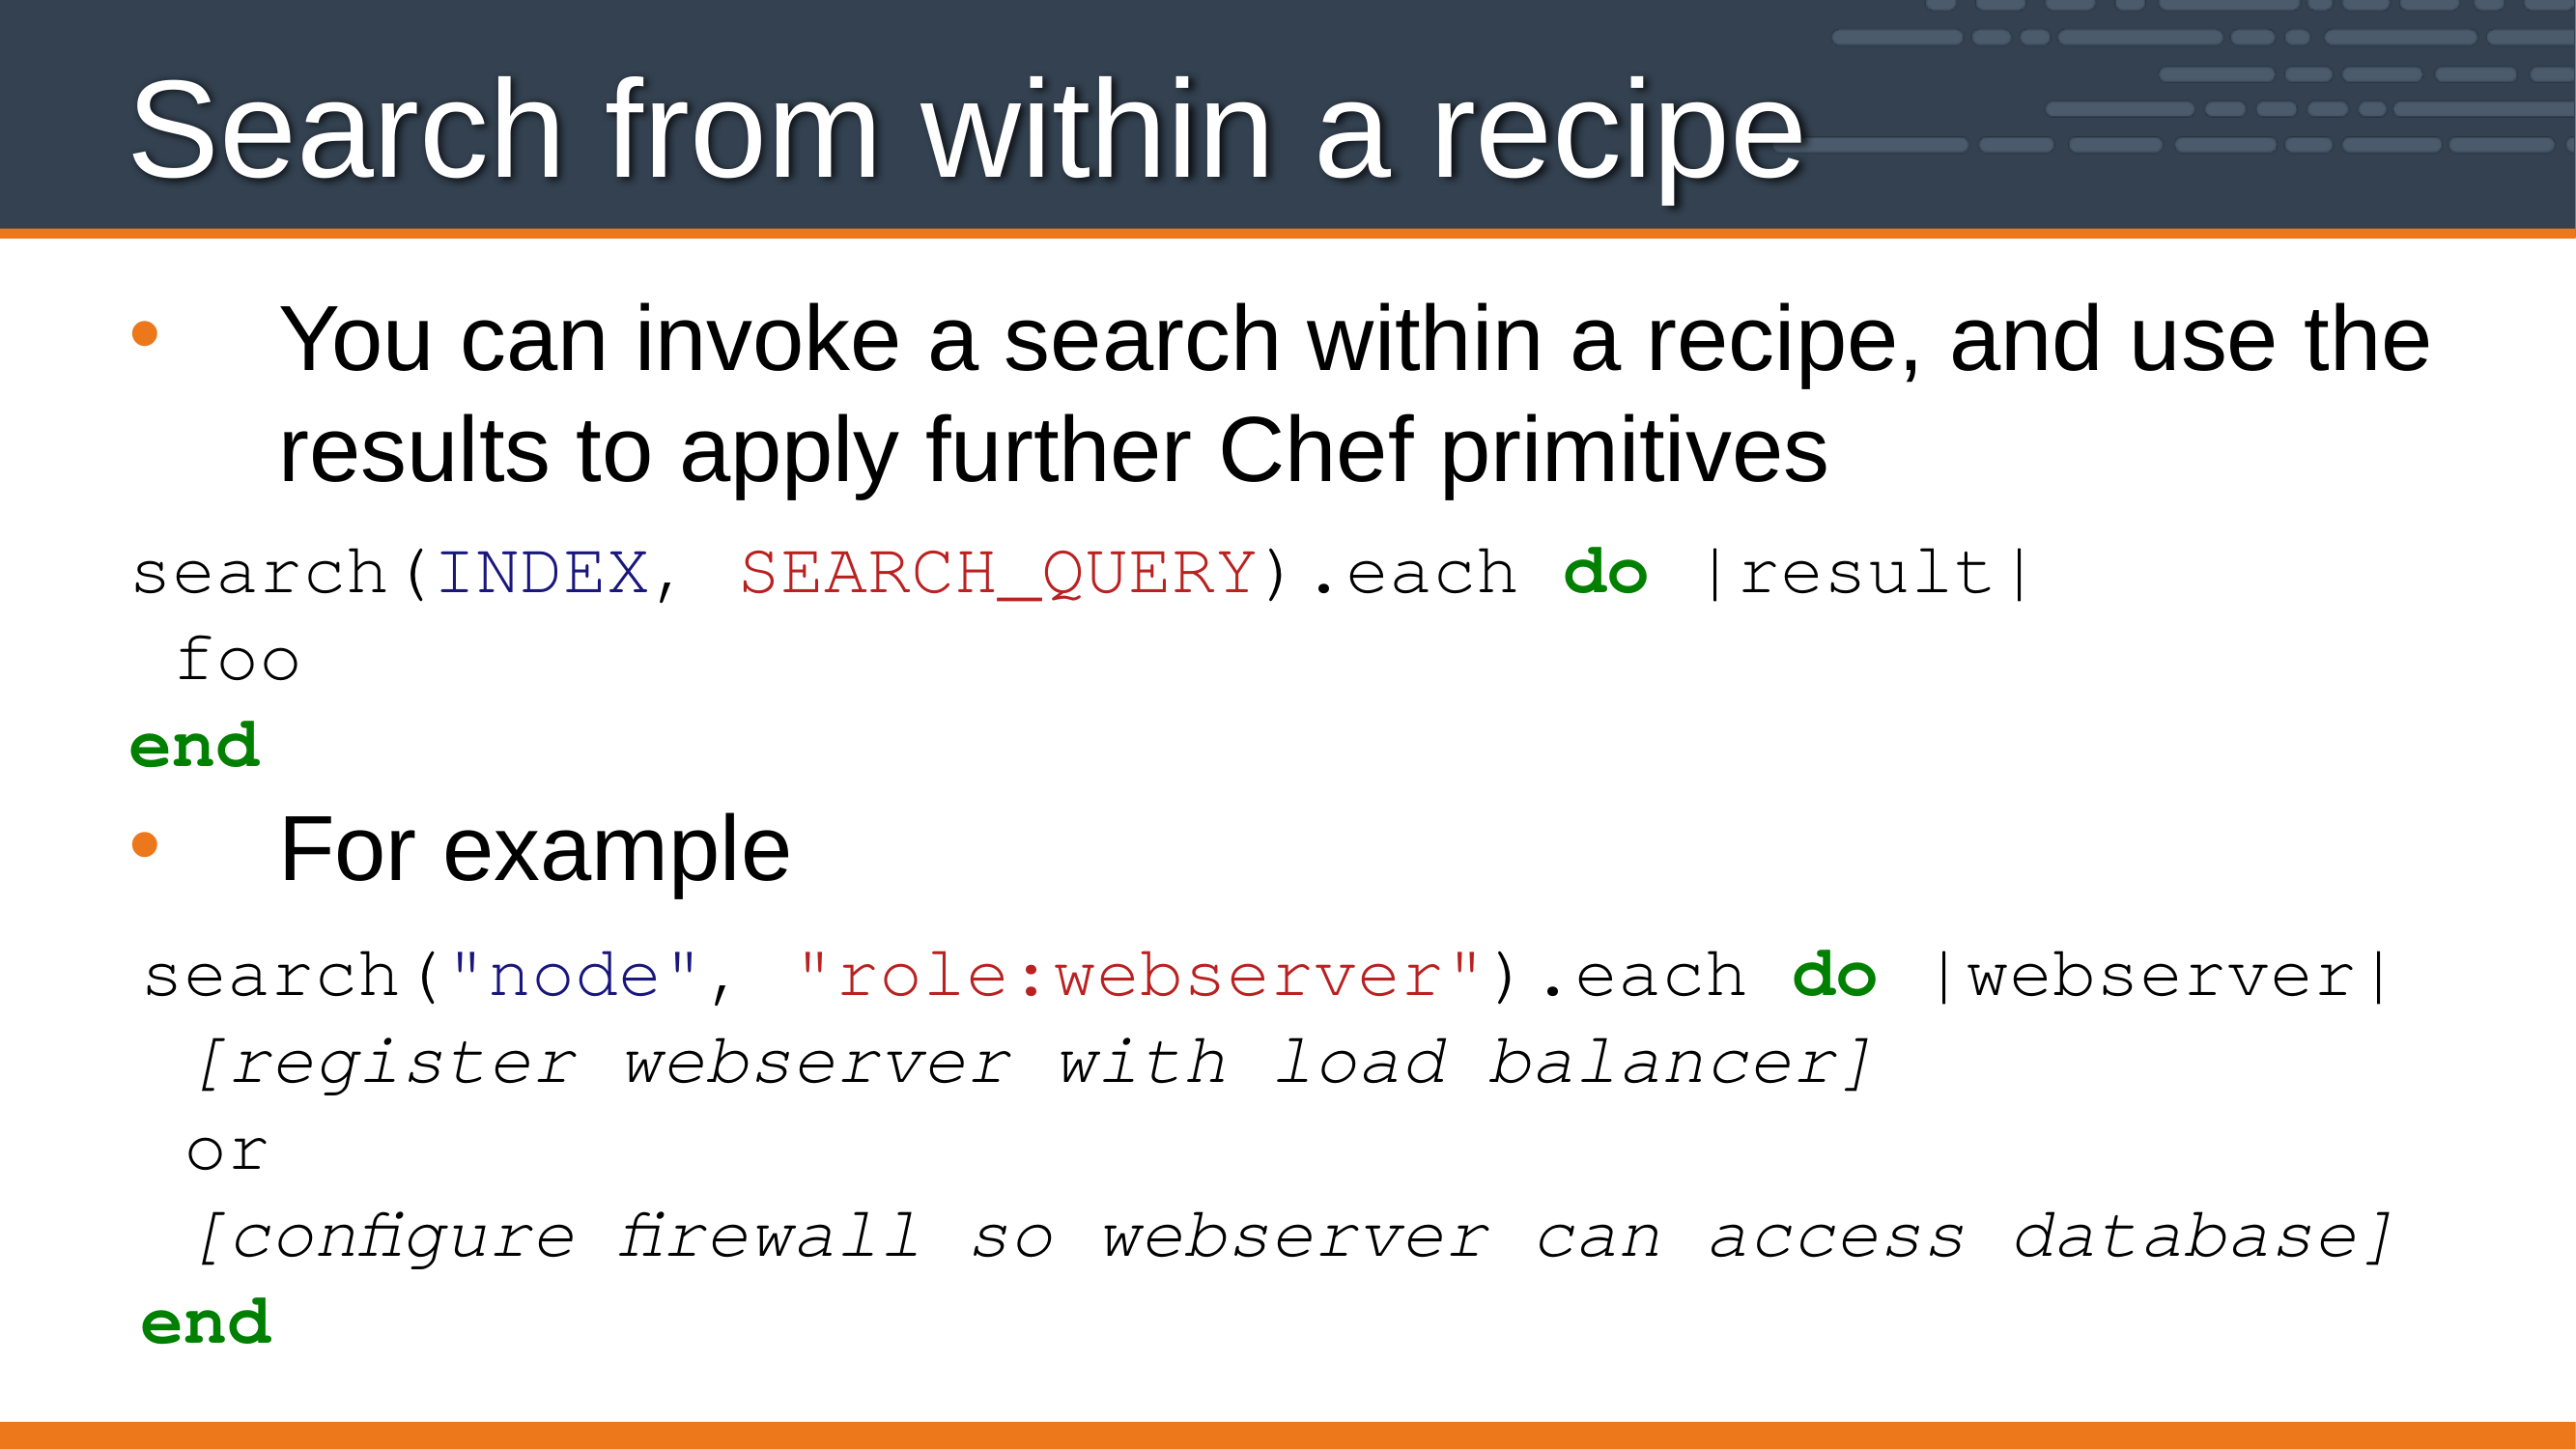

# Search from within a recipe
You can invoke a search within a recipe, and use the results to apply further Chef primitives

For example
search(INDEX, SEARCH_QUERY).each do |result|
 foo
end
search("node", "role:webserver").each do |webserver|
 [register webserver with load balancer]
 or
 [configure firewall so webserver can access database]
end